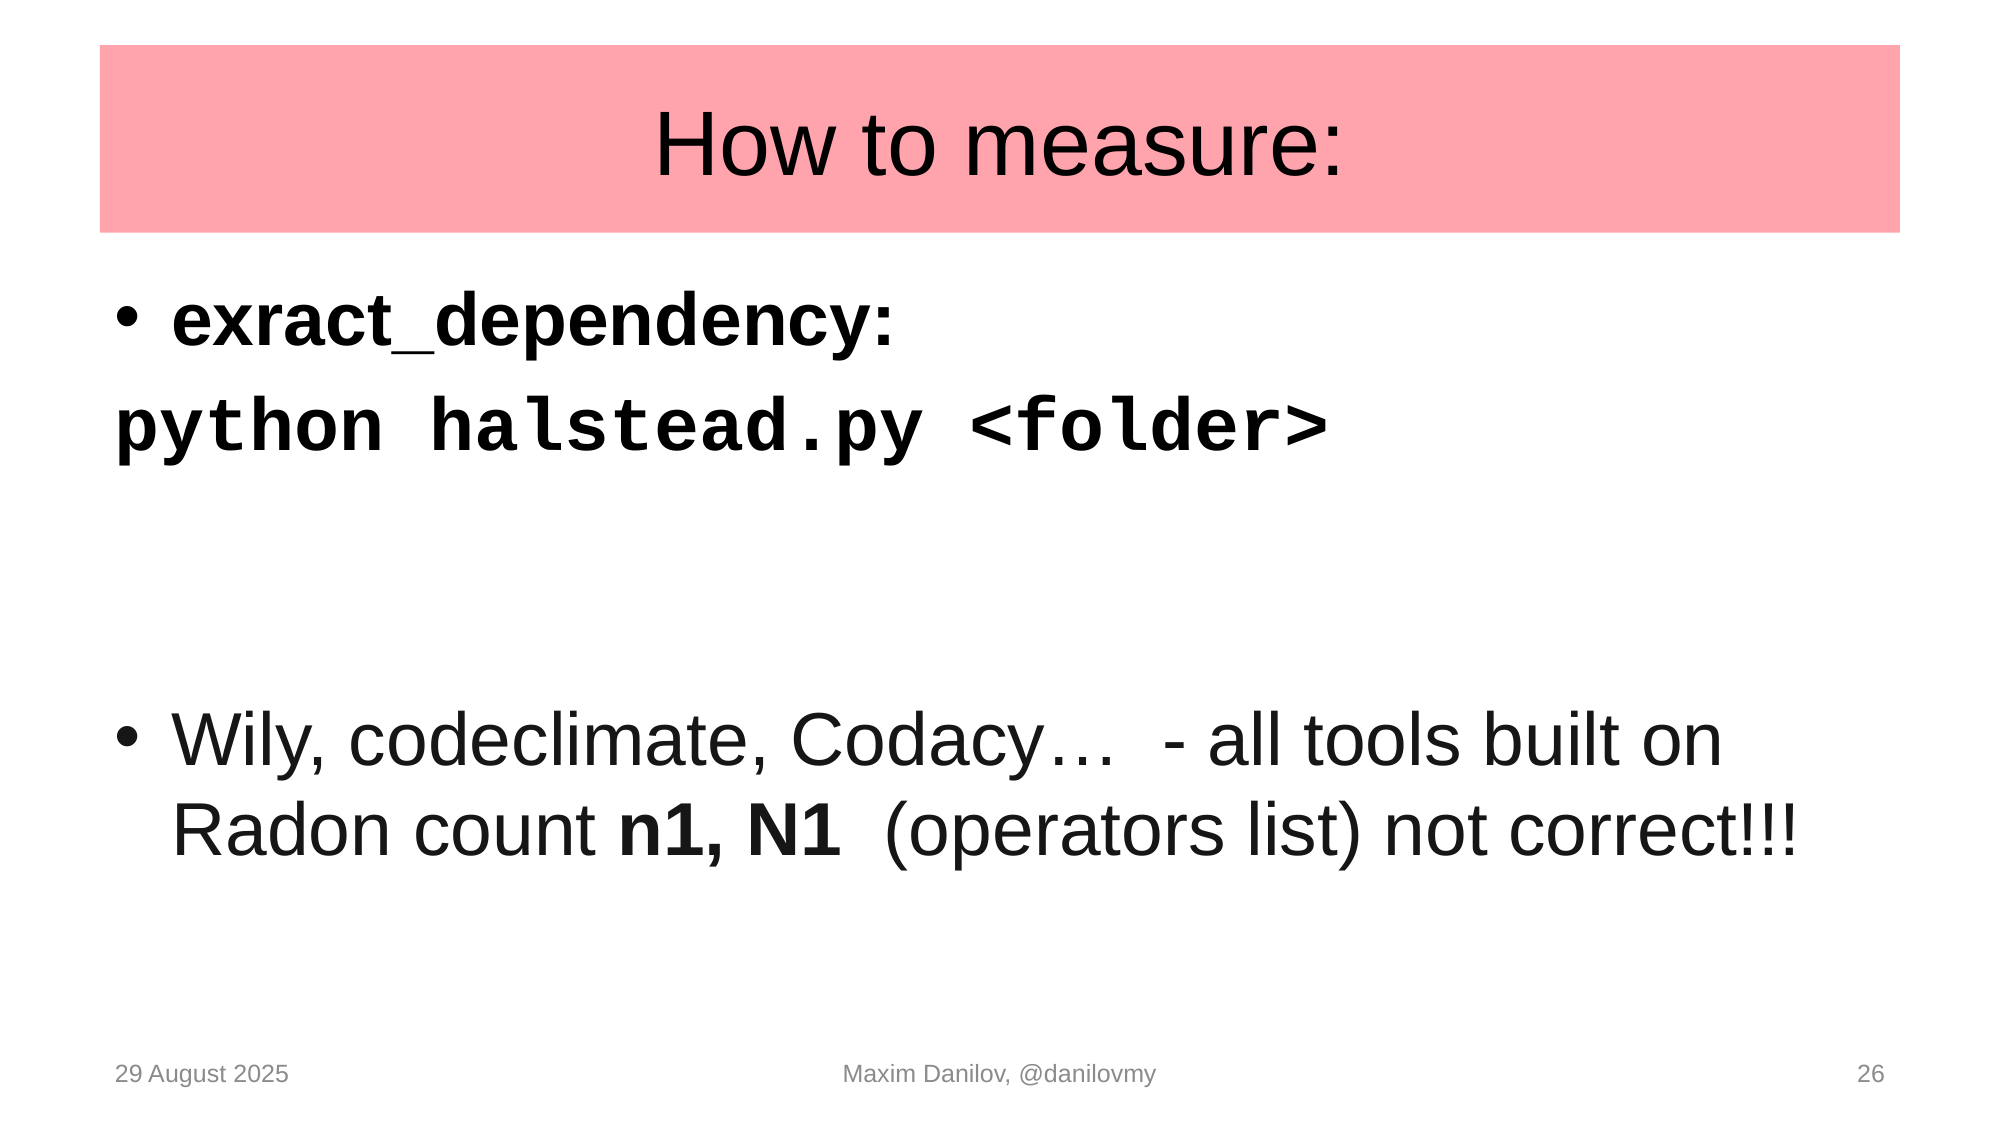

# How to measure:
exract_dependency:
python halstead.py <folder>

Wily, codeclimate, Codacy…  - all tools built on Radon count n1, N1  (operators list) not correct!!!

29 August 2025
Maxim Danilov, @danilovmy
26